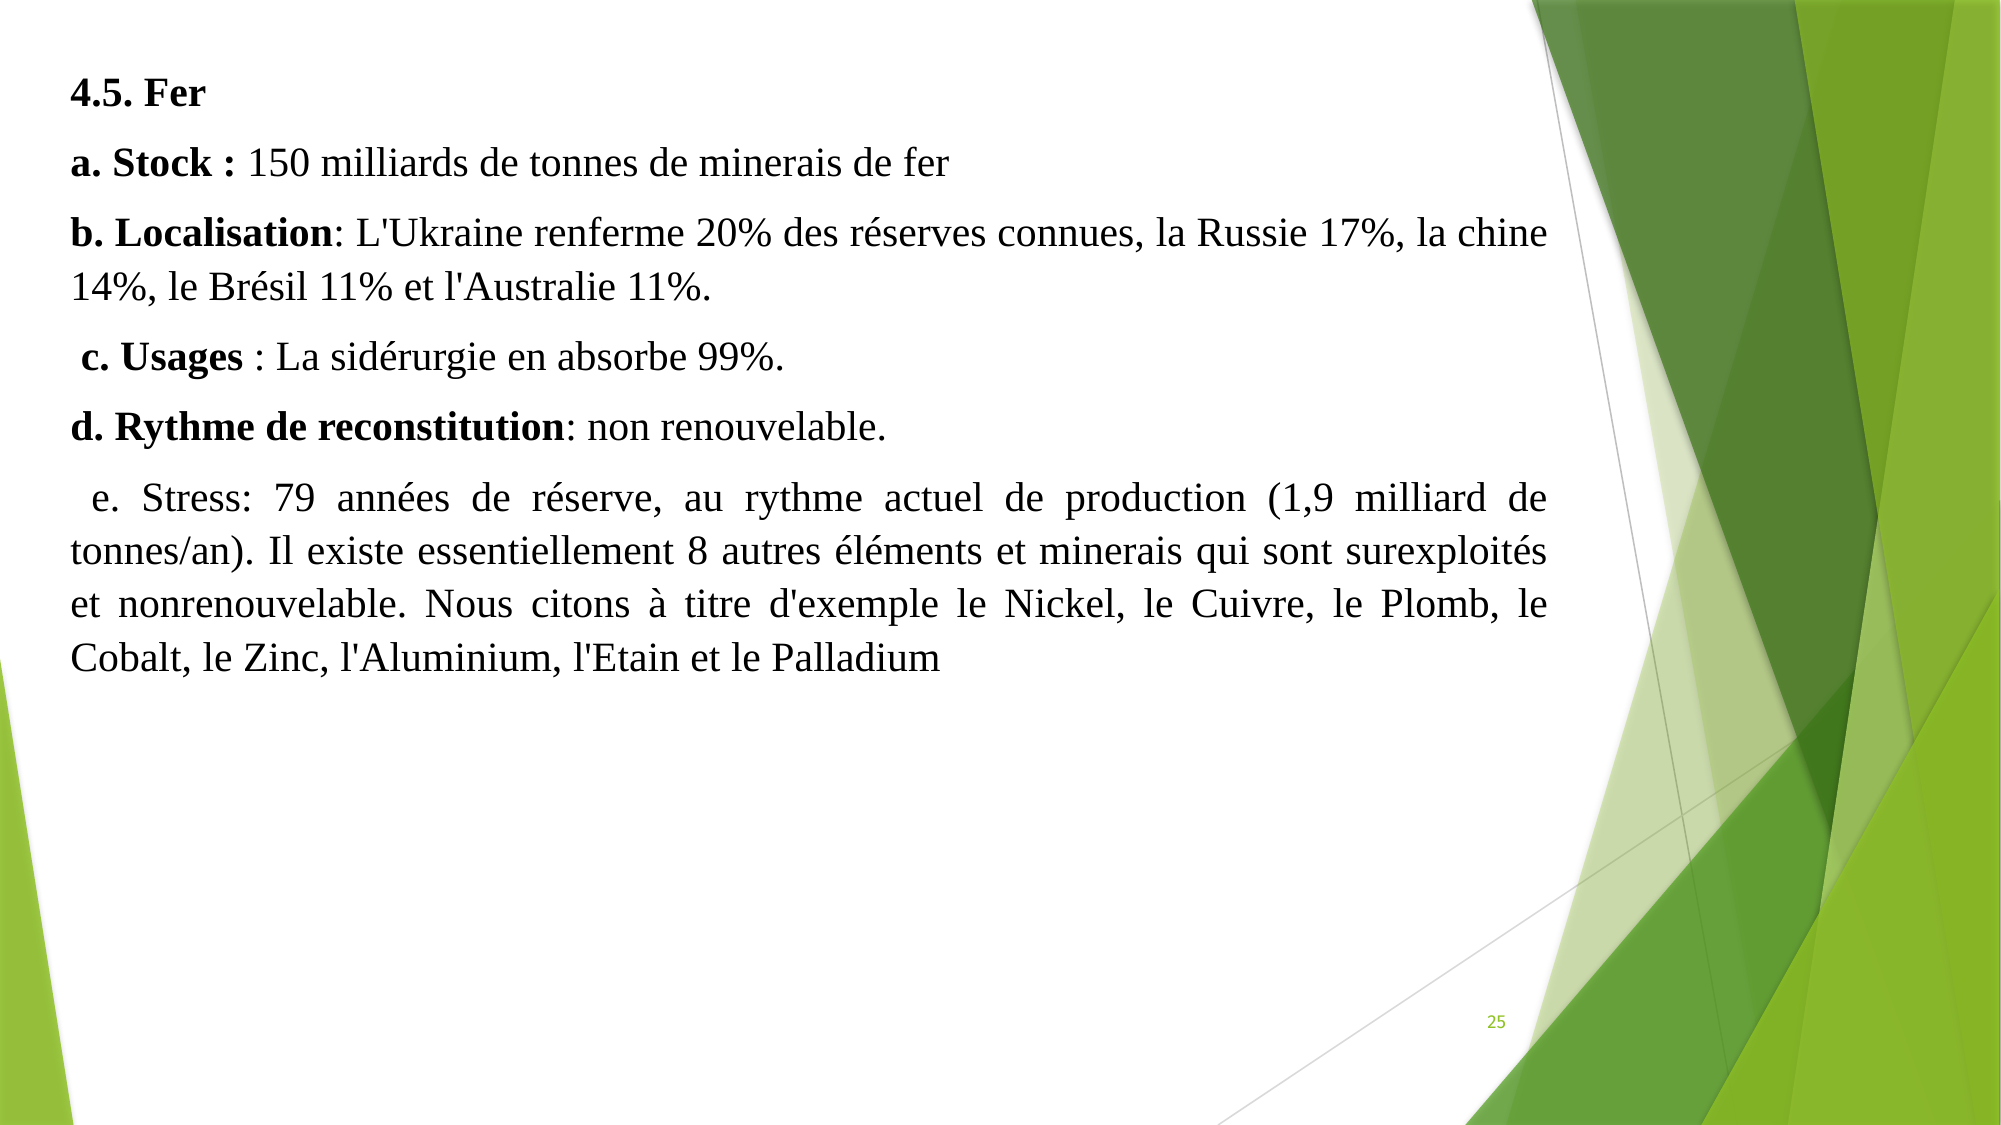

4.5. Fer
a. Stock : 150 milliards de tonnes de minerais de fer
b. Localisation: L'Ukraine renferme 20% des réserves connues, la Russie 17%, la chine 14%, le Brésil 11% et l'Australie 11%.
 c. Usages : La sidérurgie en absorbe 99%.
d. Rythme de reconstitution: non renouvelable.
 e. Stress: 79 années de réserve, au rythme actuel de production (1,9 milliard de tonnes/an). Il existe essentiellement 8 autres éléments et minerais qui sont surexploités et nonrenouvelable. Nous citons à titre d'exemple le Nickel, le Cuivre, le Plomb, le Cobalt, le Zinc, l'Aluminium, l'Etain et le Palladium
25